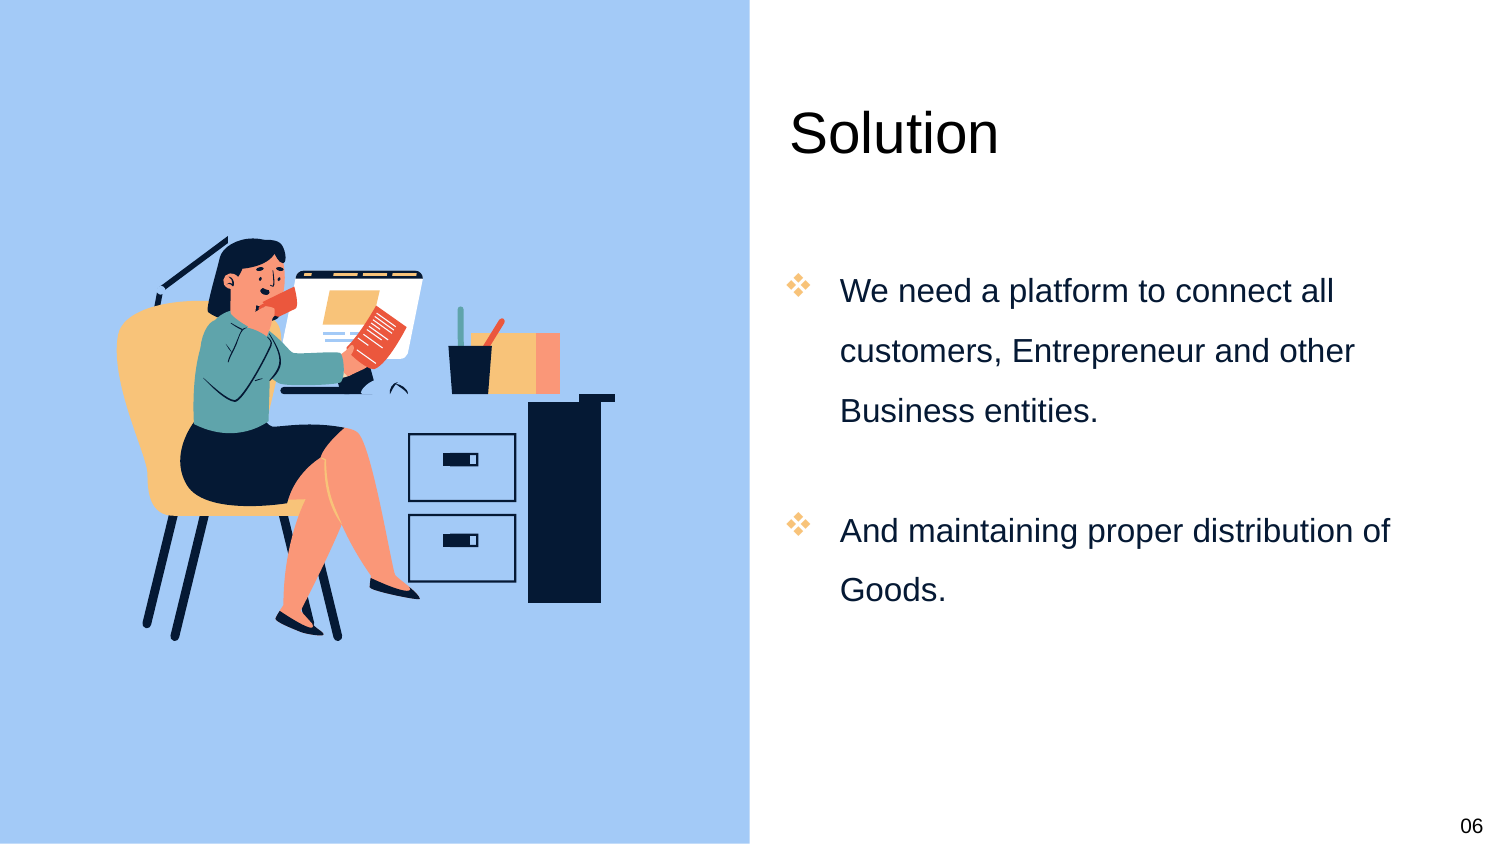

# Solution

We need a platform to connect all customers, Entrepreneur and other Business entities.

And maintaining proper distribution of Goods.
06